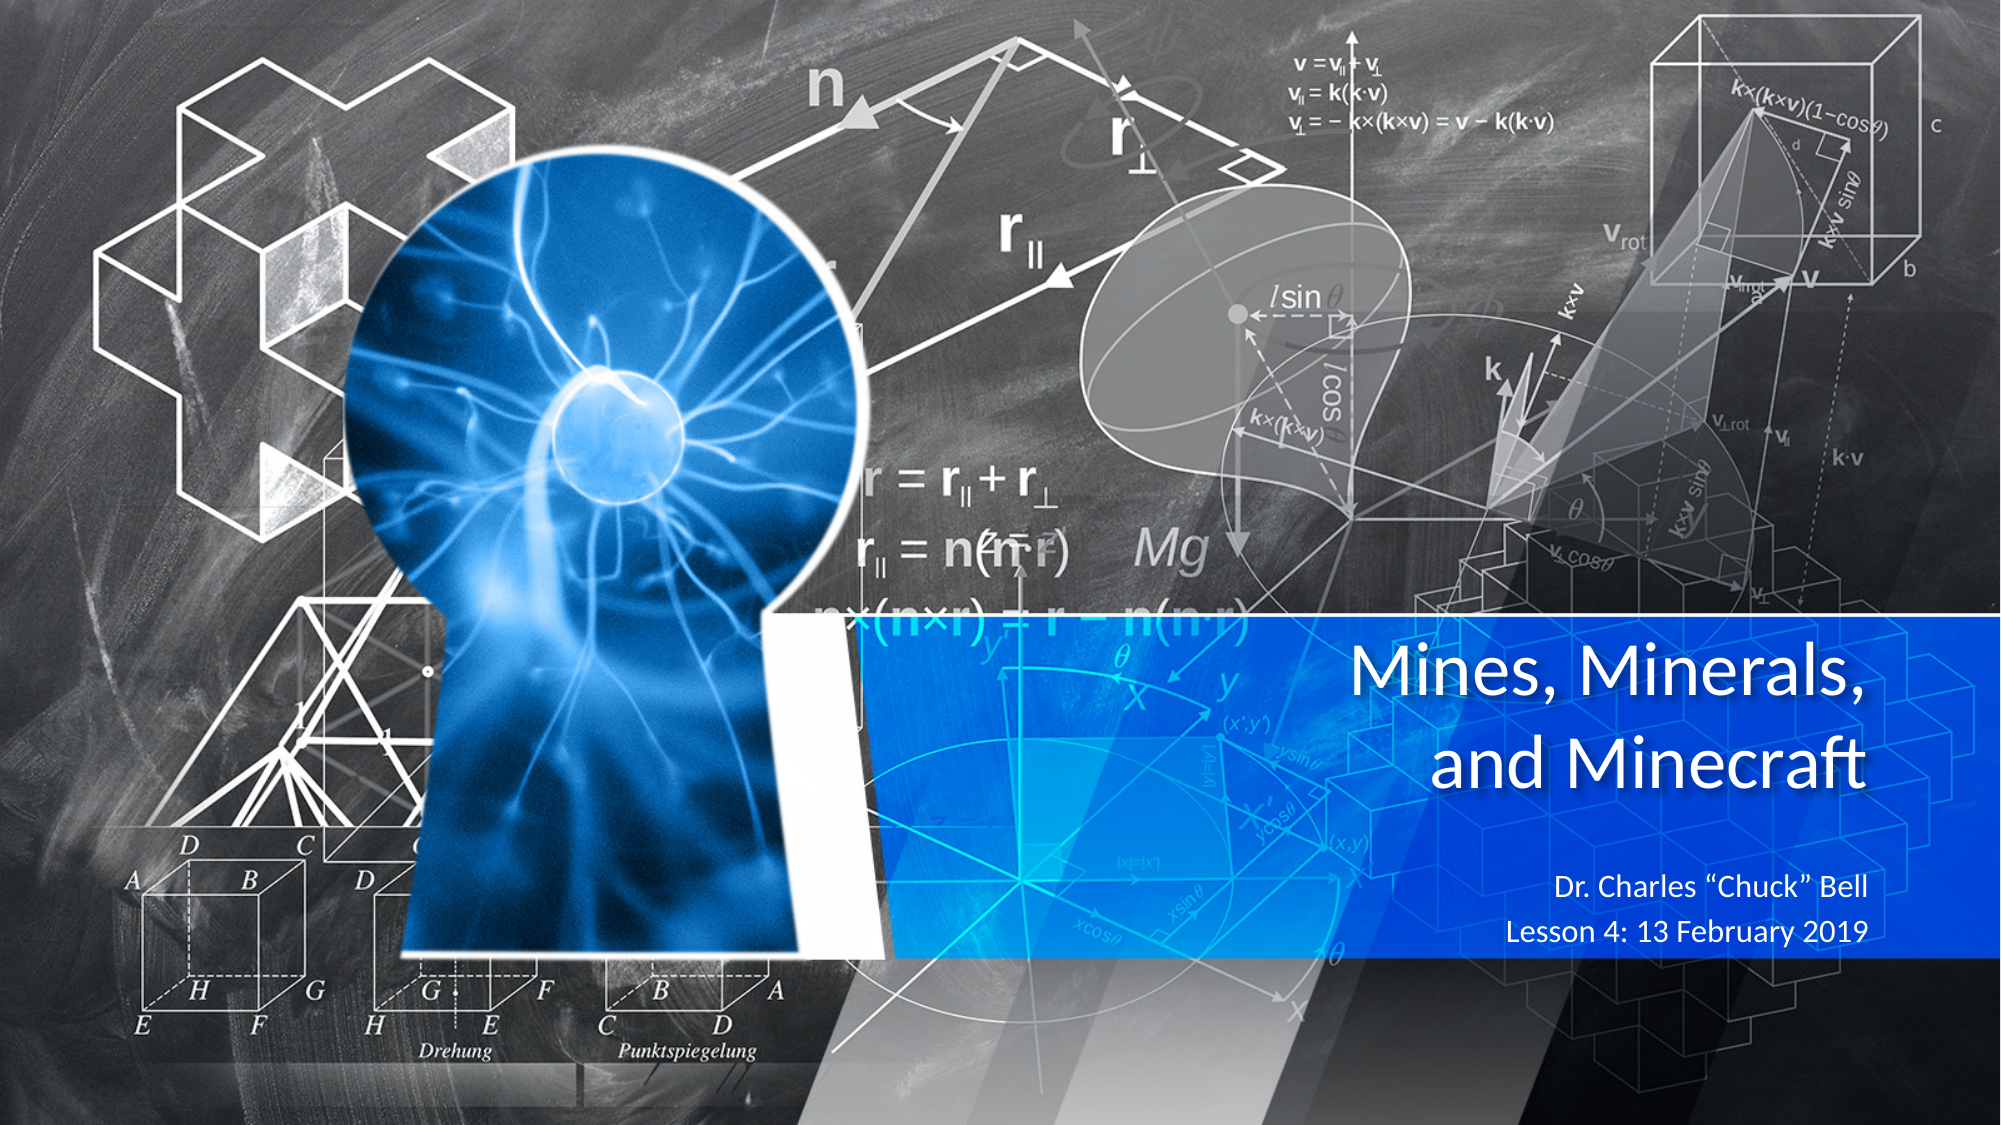

# Mines, Minerals, and Minecraft

Dr. Charles “Chuck” Bell
Lesson 4: 13 February 2019